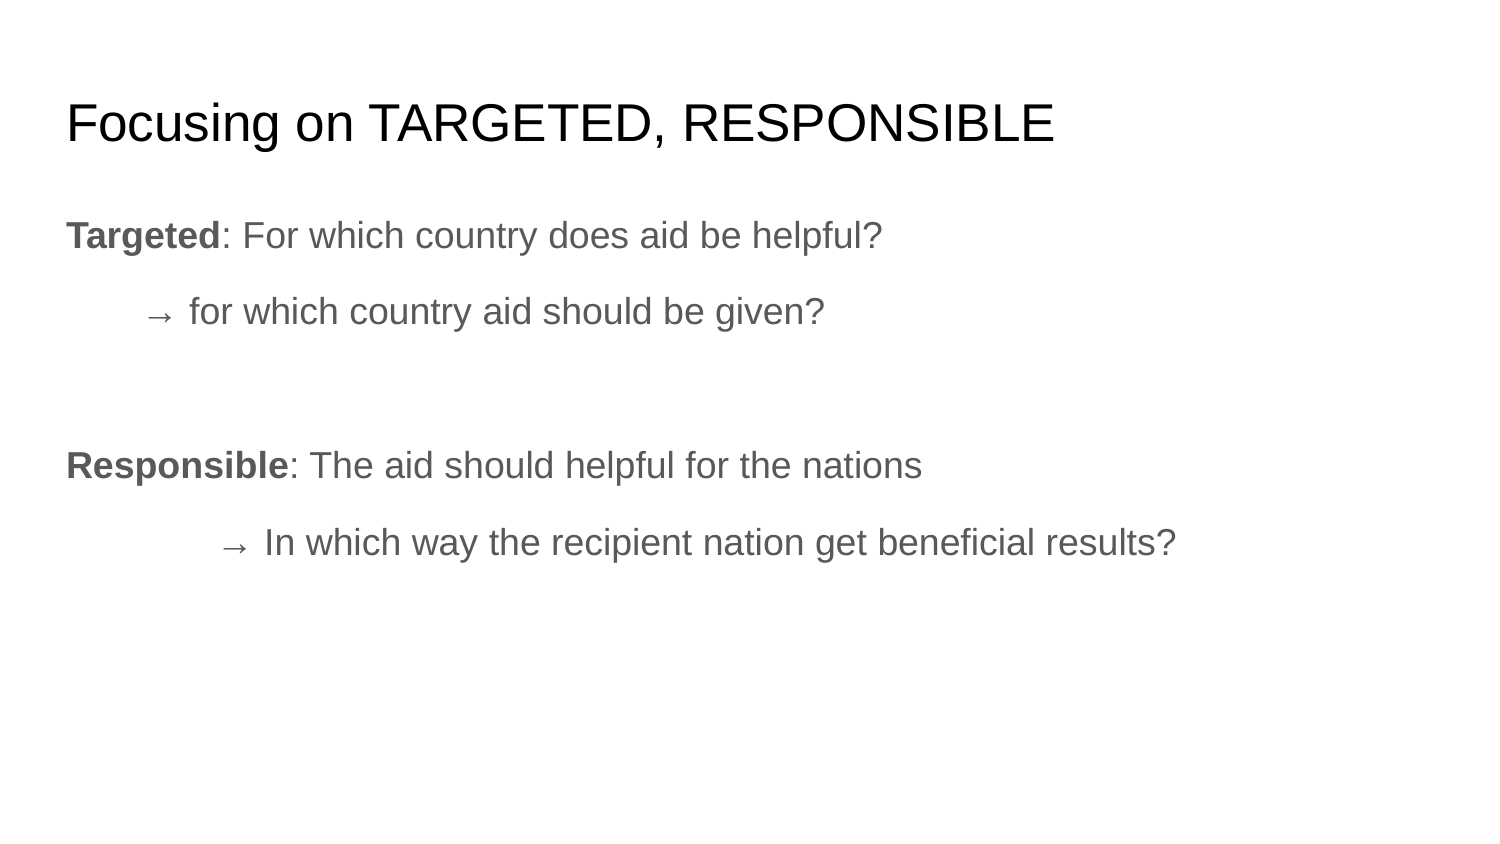

# Focusing on TARGETED, RESPONSIBLE
Targeted: For which country does aid be helpful?
→ for which country aid should be given?

Responsible: The aid should helpful for the nations
	→ In which way the recipient nation get beneficial results?